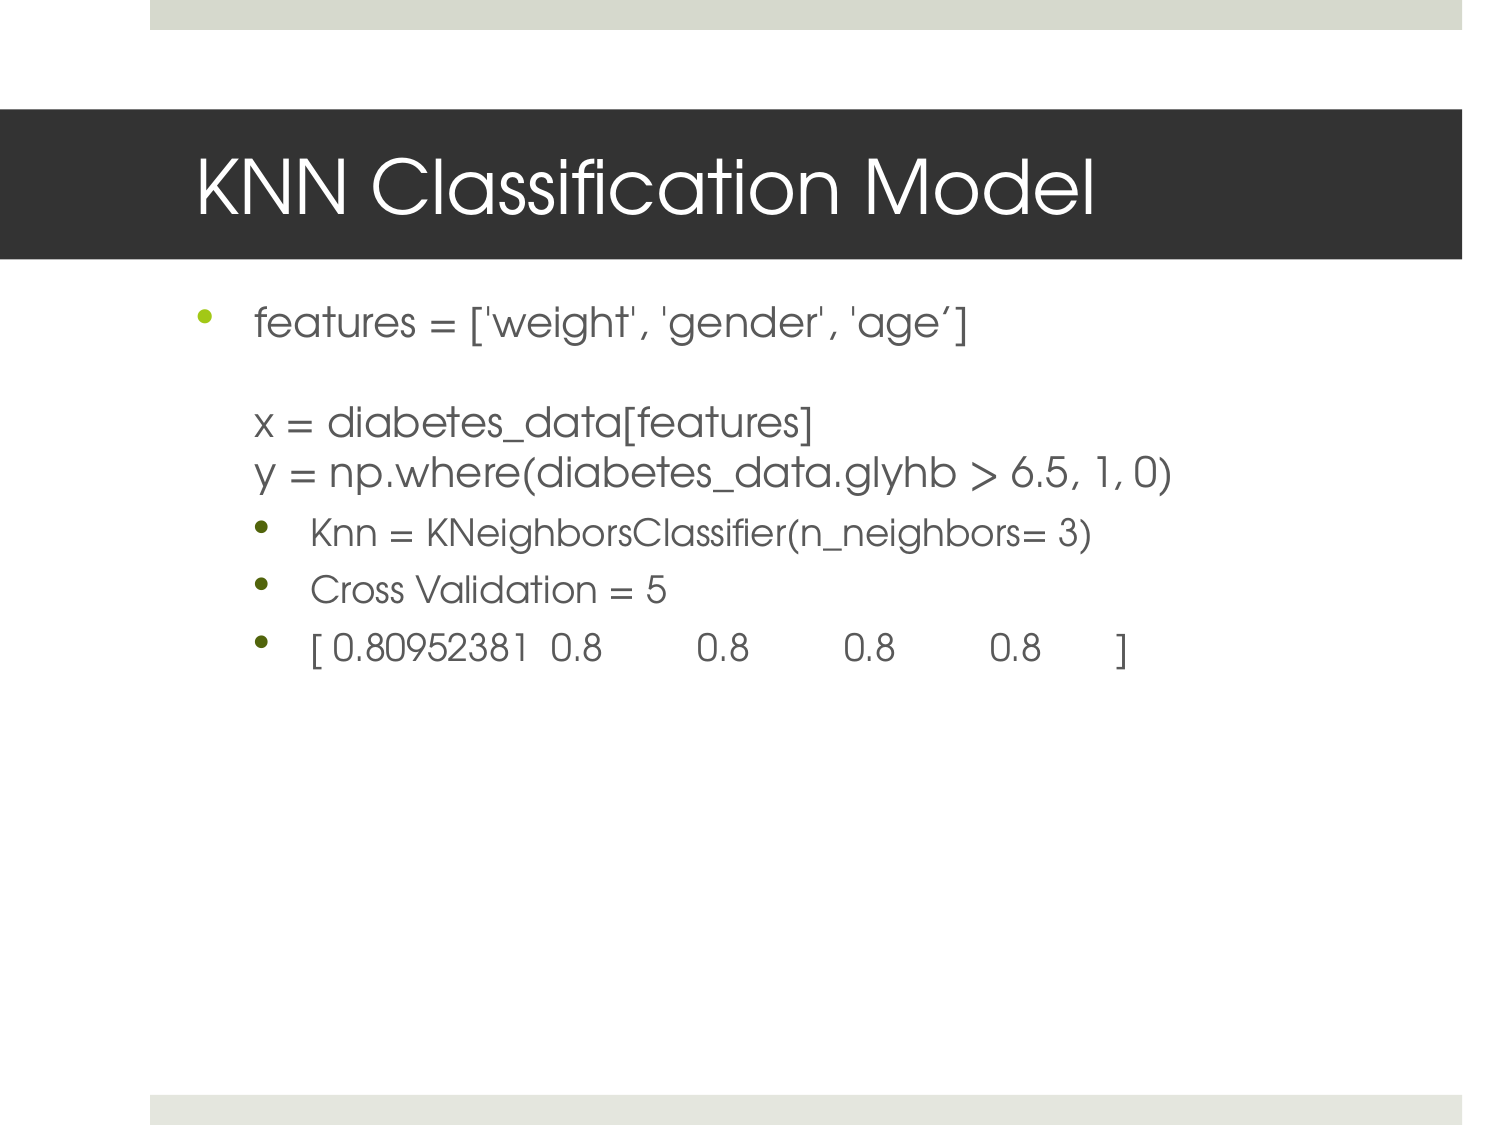

# KNN Classification Model
features = ['weight', 'gender', 'age’]
x = diabetes_data[features]
y = np.where(diabetes_data.glyhb > 6.5, 1, 0)
Knn = KNeighborsClassifier(n_neighbors= 3)
Cross Validation = 5
[ 0.80952381  0.8         0.8         0.8         0.8       ]